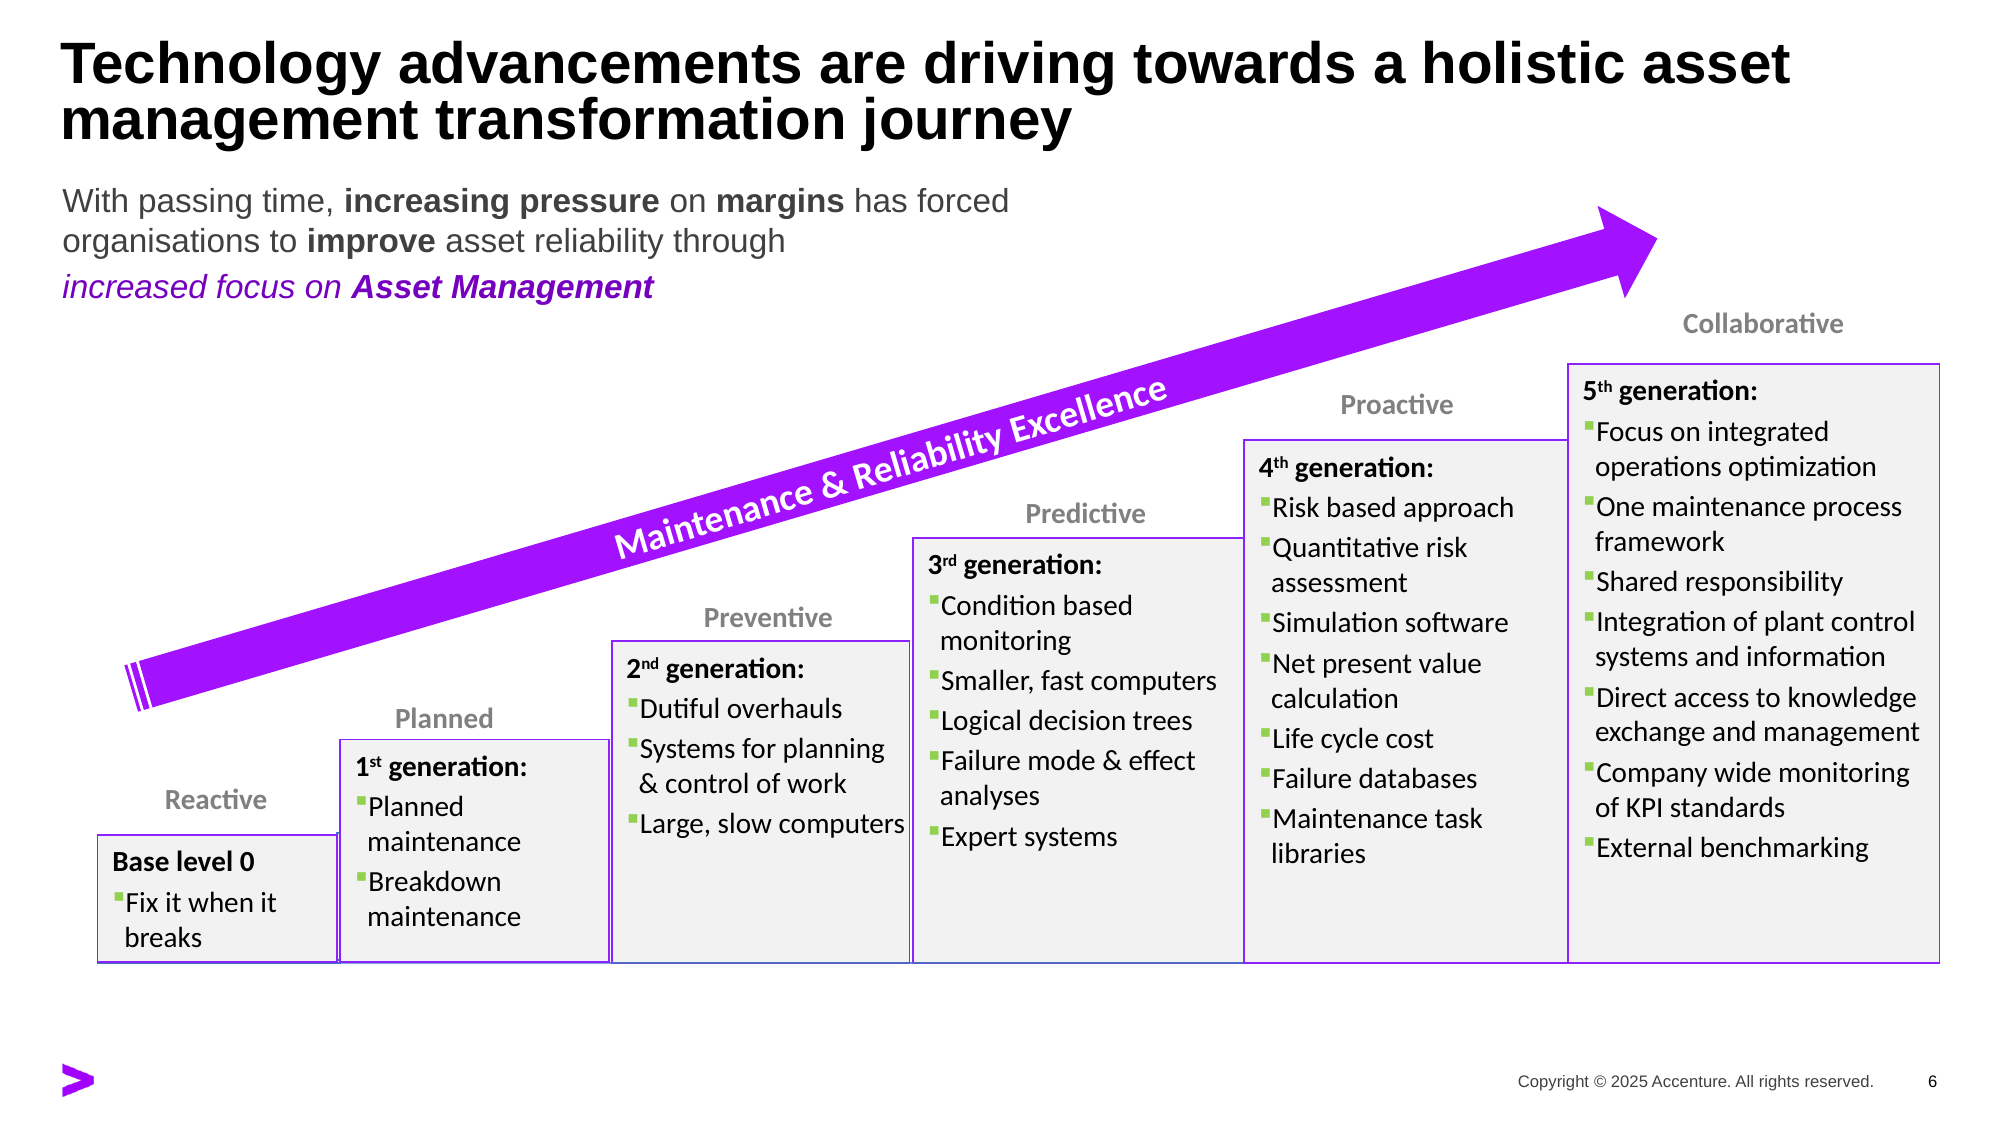

# Technology advancements are driving towards a holistic asset management transformation journey
With passing time, increasing pressure on margins has forced organisations to improve asset reliability through
increased focus on Asset Management
Collaborative
5th generation:
Focus on integrated operations optimization
One maintenance process framework
Shared responsibility
Integration of plant control systems and information
Direct access to knowledge exchange and management
Company wide monitoring of KPI standards
External benchmarking
Proactive
4th generation:
Risk based approach
Quantitative risk assessment
Simulation software
Net present value calculation
Life cycle cost
Failure databases
Maintenance task libraries
Predictive
3rd generation:
Condition based monitoring
Smaller, fast computers
Logical decision trees
Failure mode & effect analyses
Expert systems
Preventive
2nd generation:
Dutiful overhauls
Systems for planning & control of work
Large, slow computers
Planned
1st generation:
Planned maintenance
Breakdown maintenance
Reactive

Base level 0
Fix it when it breaks

Maintenance & Reliability Excellence
Copyright © 2025 Accenture. All rights reserved.
6